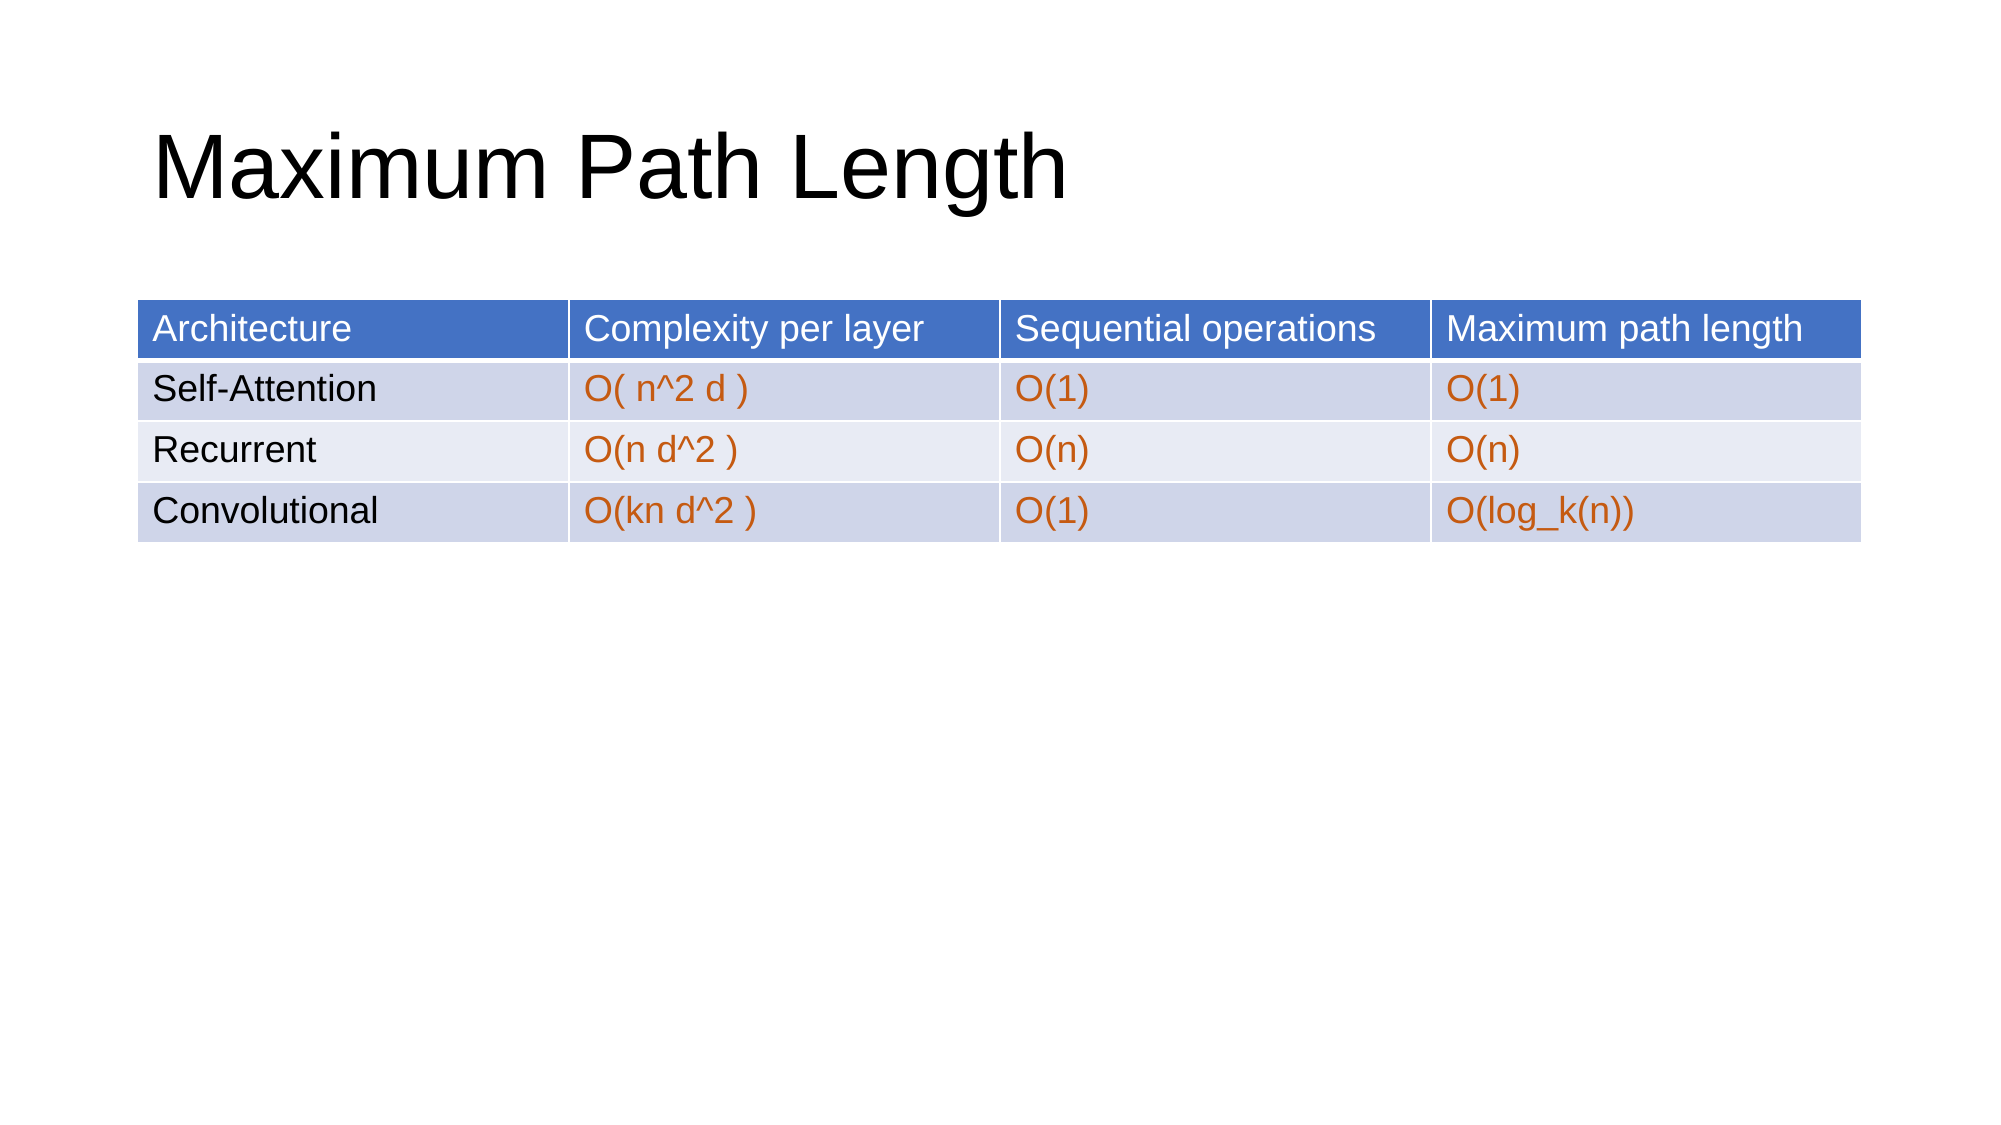

# Maximum Path Length
| Architecture | Complexity per layer | Sequential operations | Maximum path length |
| --- | --- | --- | --- |
| Self-Attention | O( n^2 d ) | O(1) | O(1) |
| Recurrent | O(n d^2 ) | O(n) | O(n) |
| Convolutional | O(kn d^2 ) | O(1) | O(log\_k(n)) |